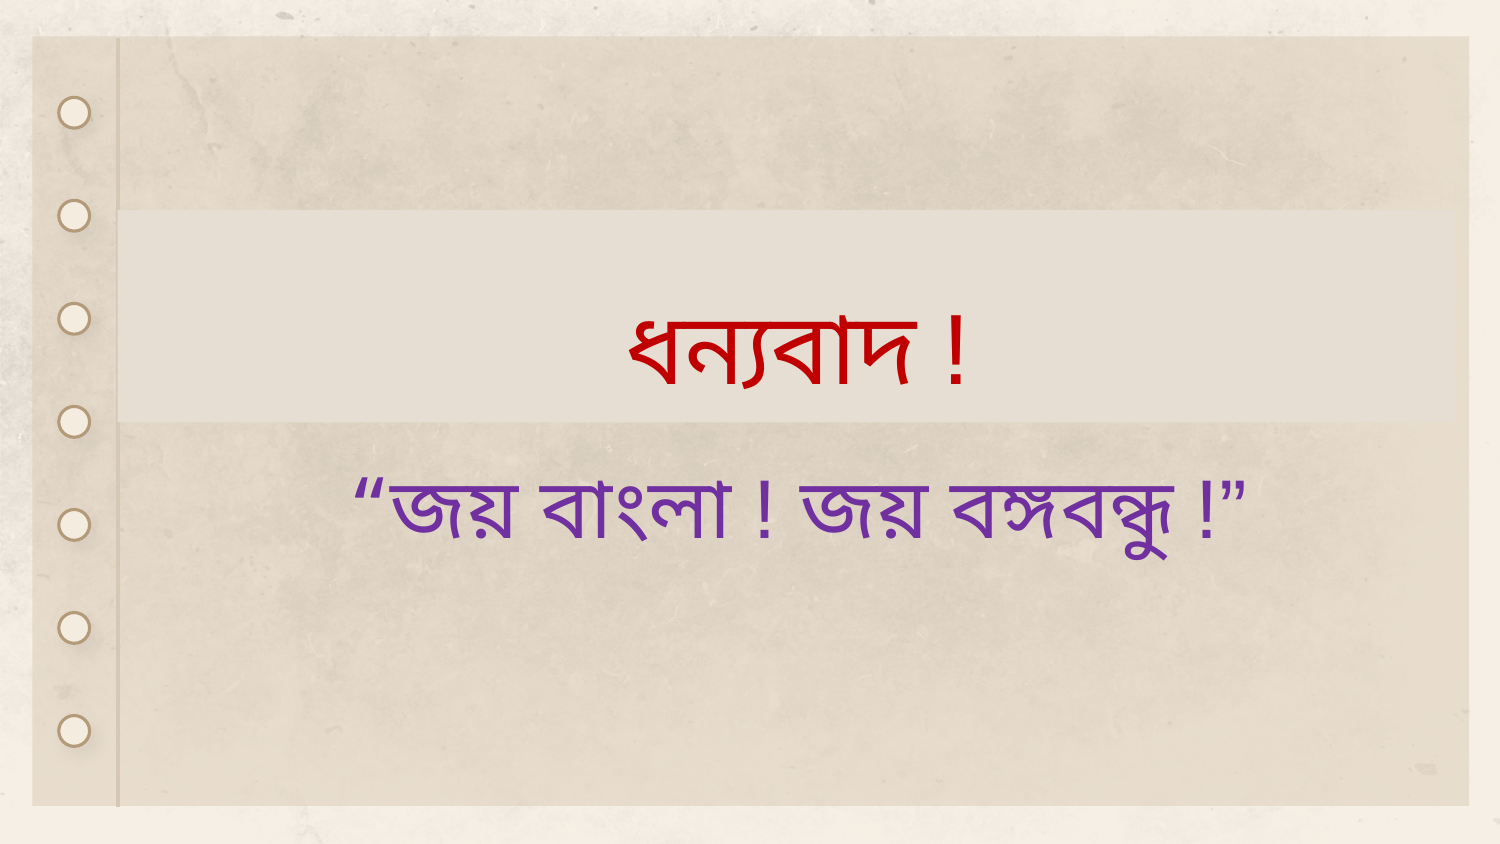

#
ধন্যবাদ !
“জয় বাংলা ! জয় বঙ্গবন্ধু !”